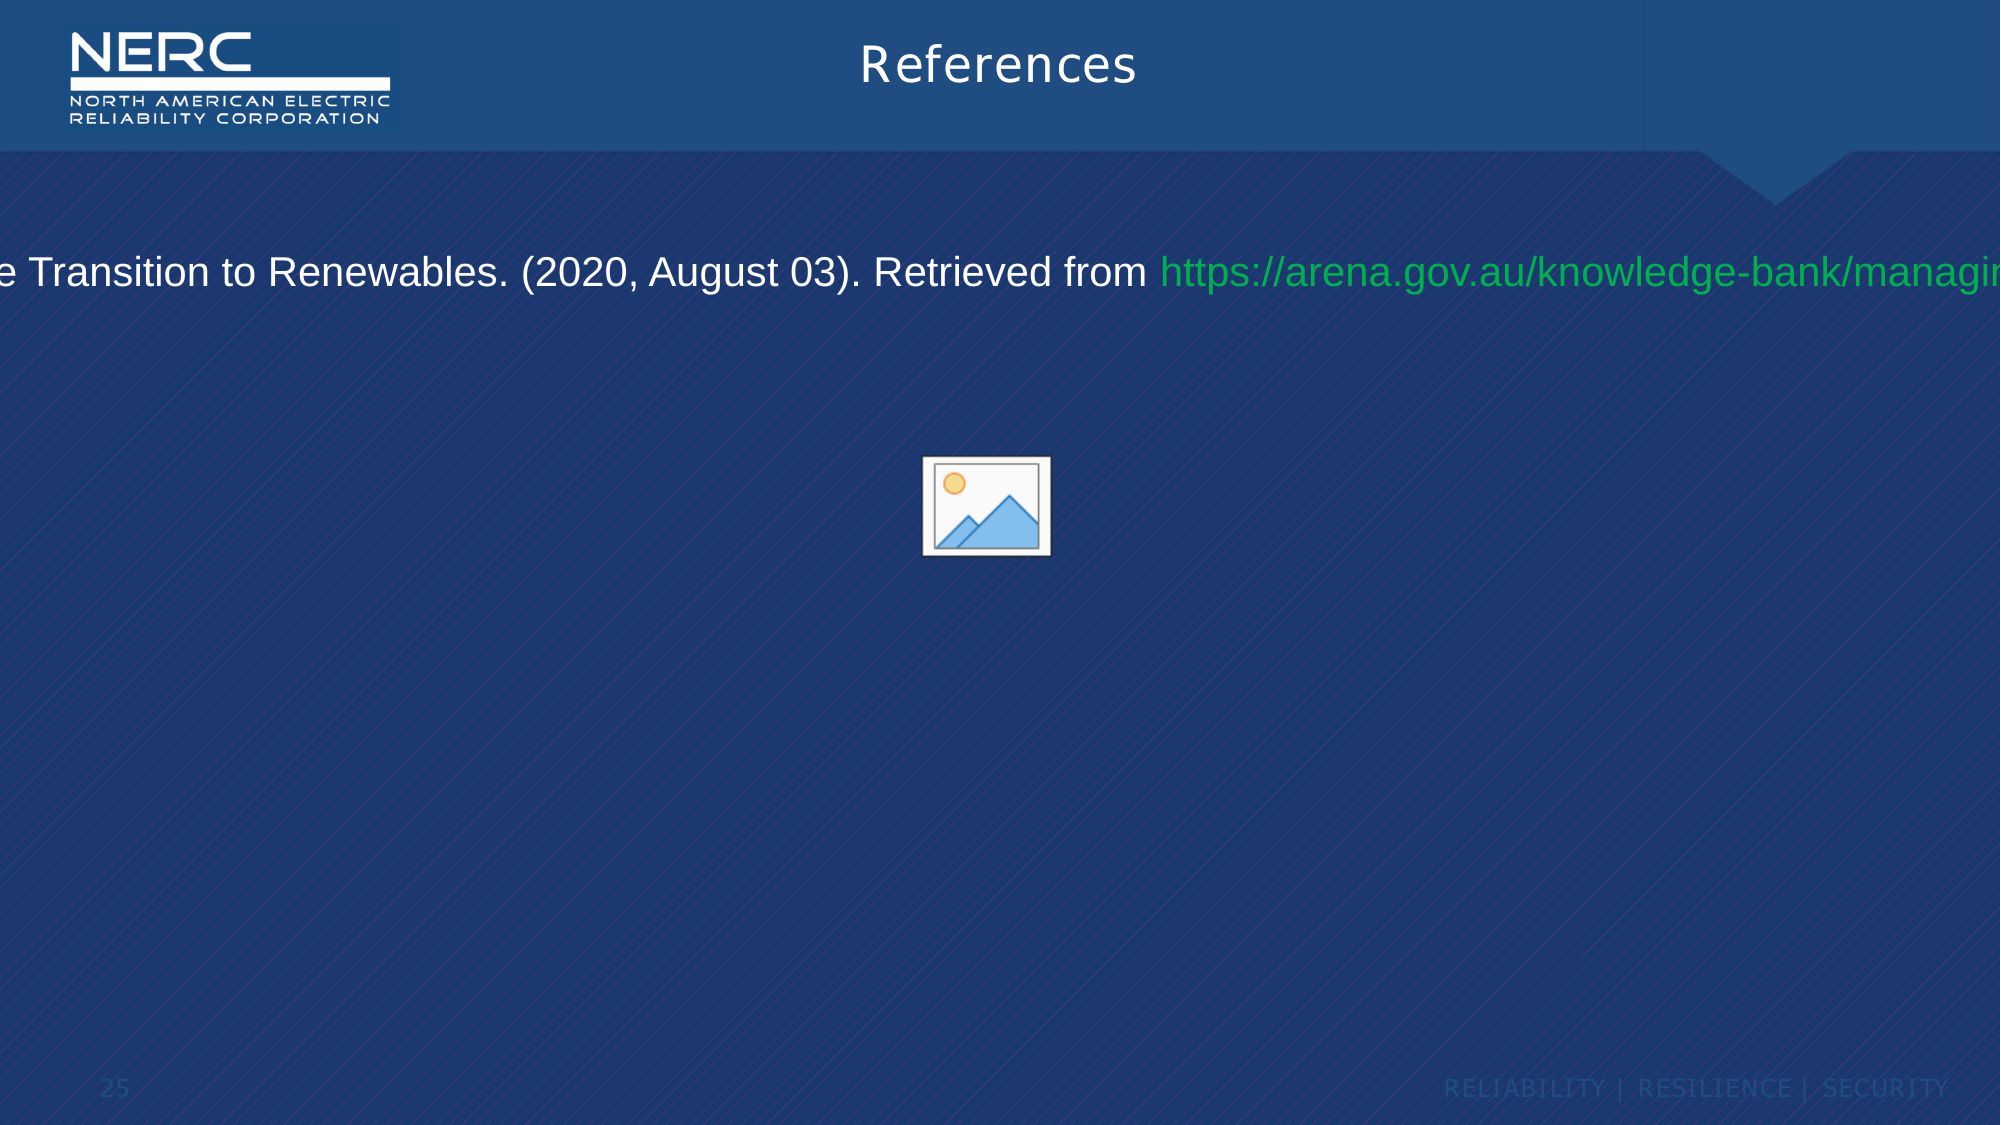

References
[ARENA2020] Managing System Strength During the Transition to Renewables. (2020, August 03). Retrieved from https://arena.gov.au/knowledge-bank/managing-system-strength-during-the-transition-to-renewables